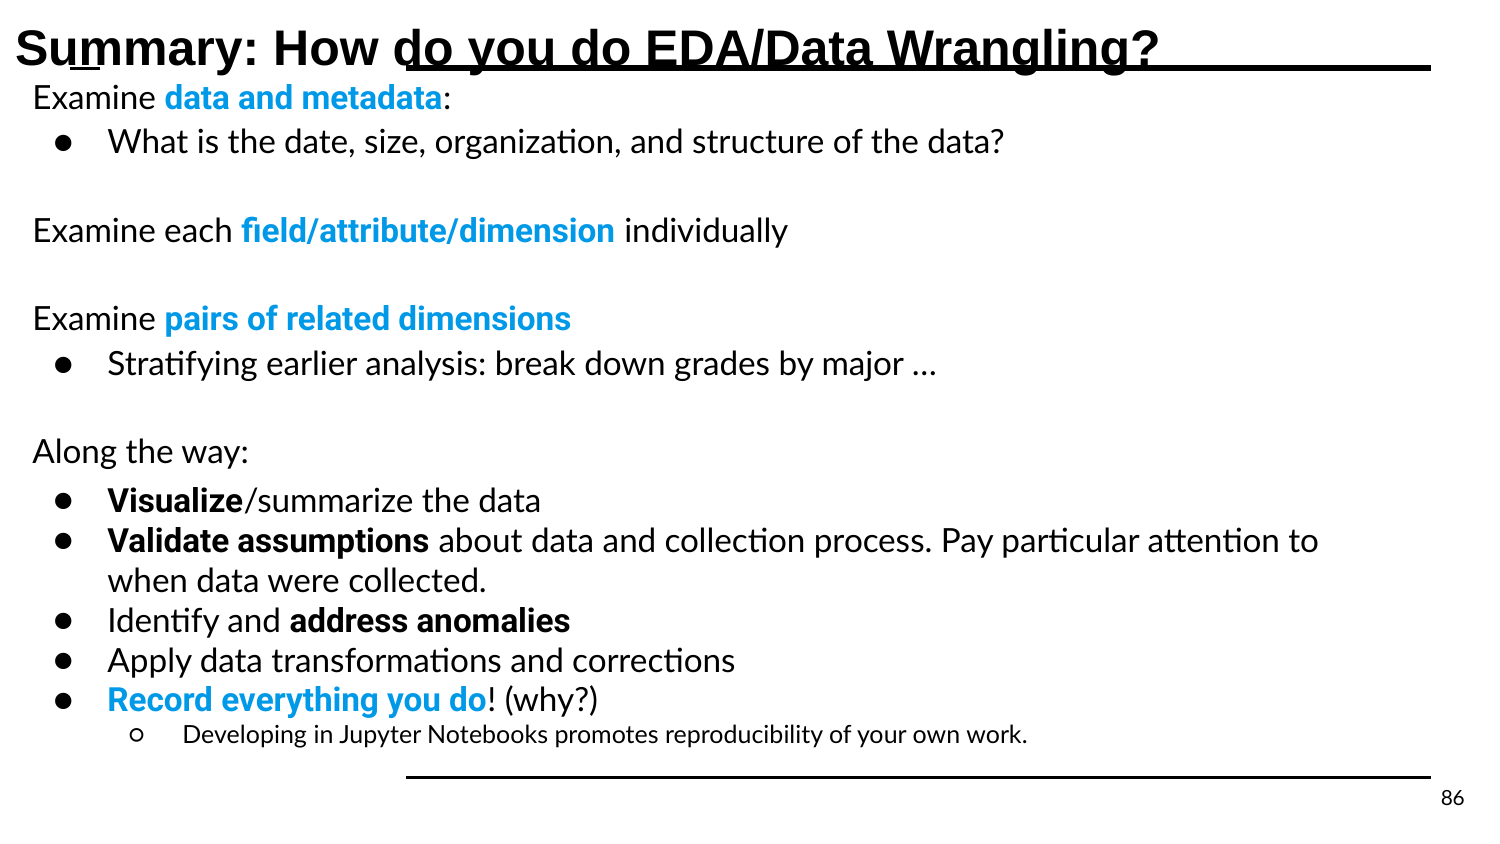

# Summary: How do you do EDA/Data Wrangling?
Examine data and metadata:
What is the date, size, organization, and structure of the data?

Examine each field/attribute/dimension individually

Examine pairs of related dimensions
Stratifying earlier analysis: break down grades by major …

Along the way:
Visualize/summarize the data
Validate assumptions about data and collection process. Pay particular attention to when data were collected.
Identify and address anomalies
Apply data transformations and corrections
Record everything you do! (why?)
Developing in Jupyter Notebooks promotes reproducibility of your own work.

86